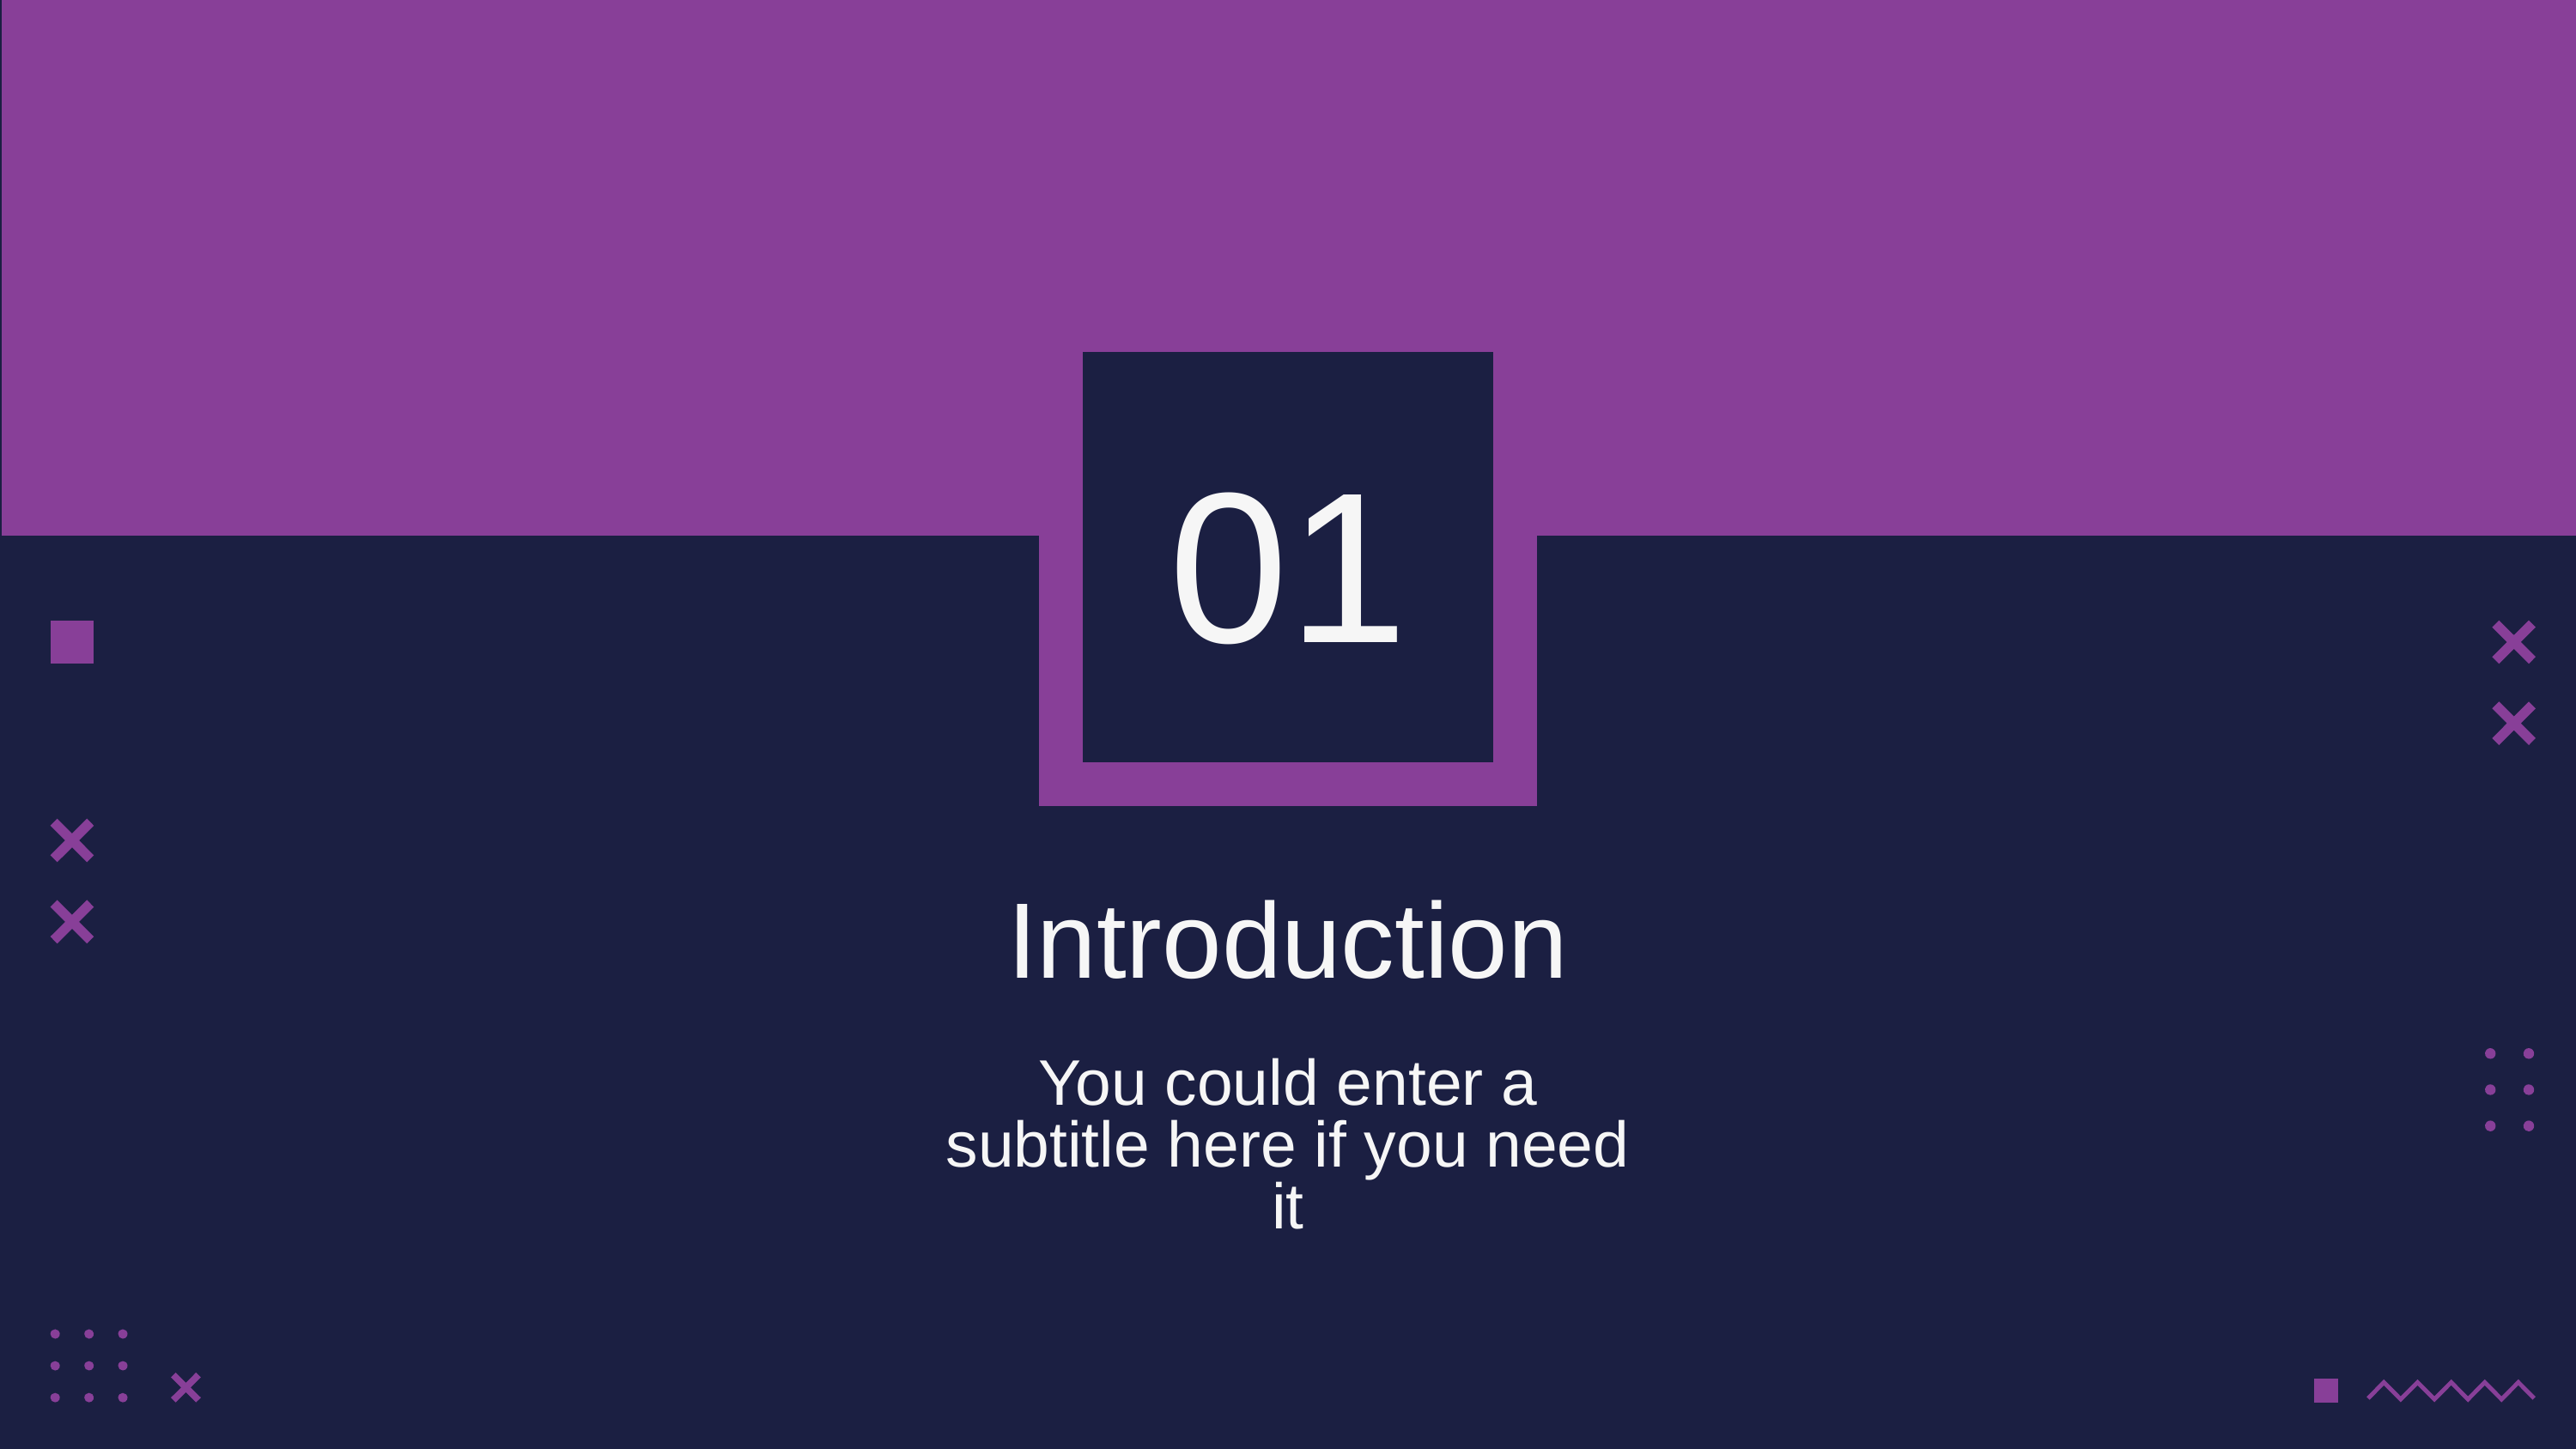

# 01
Introduction
You could enter a subtitle here if you need it